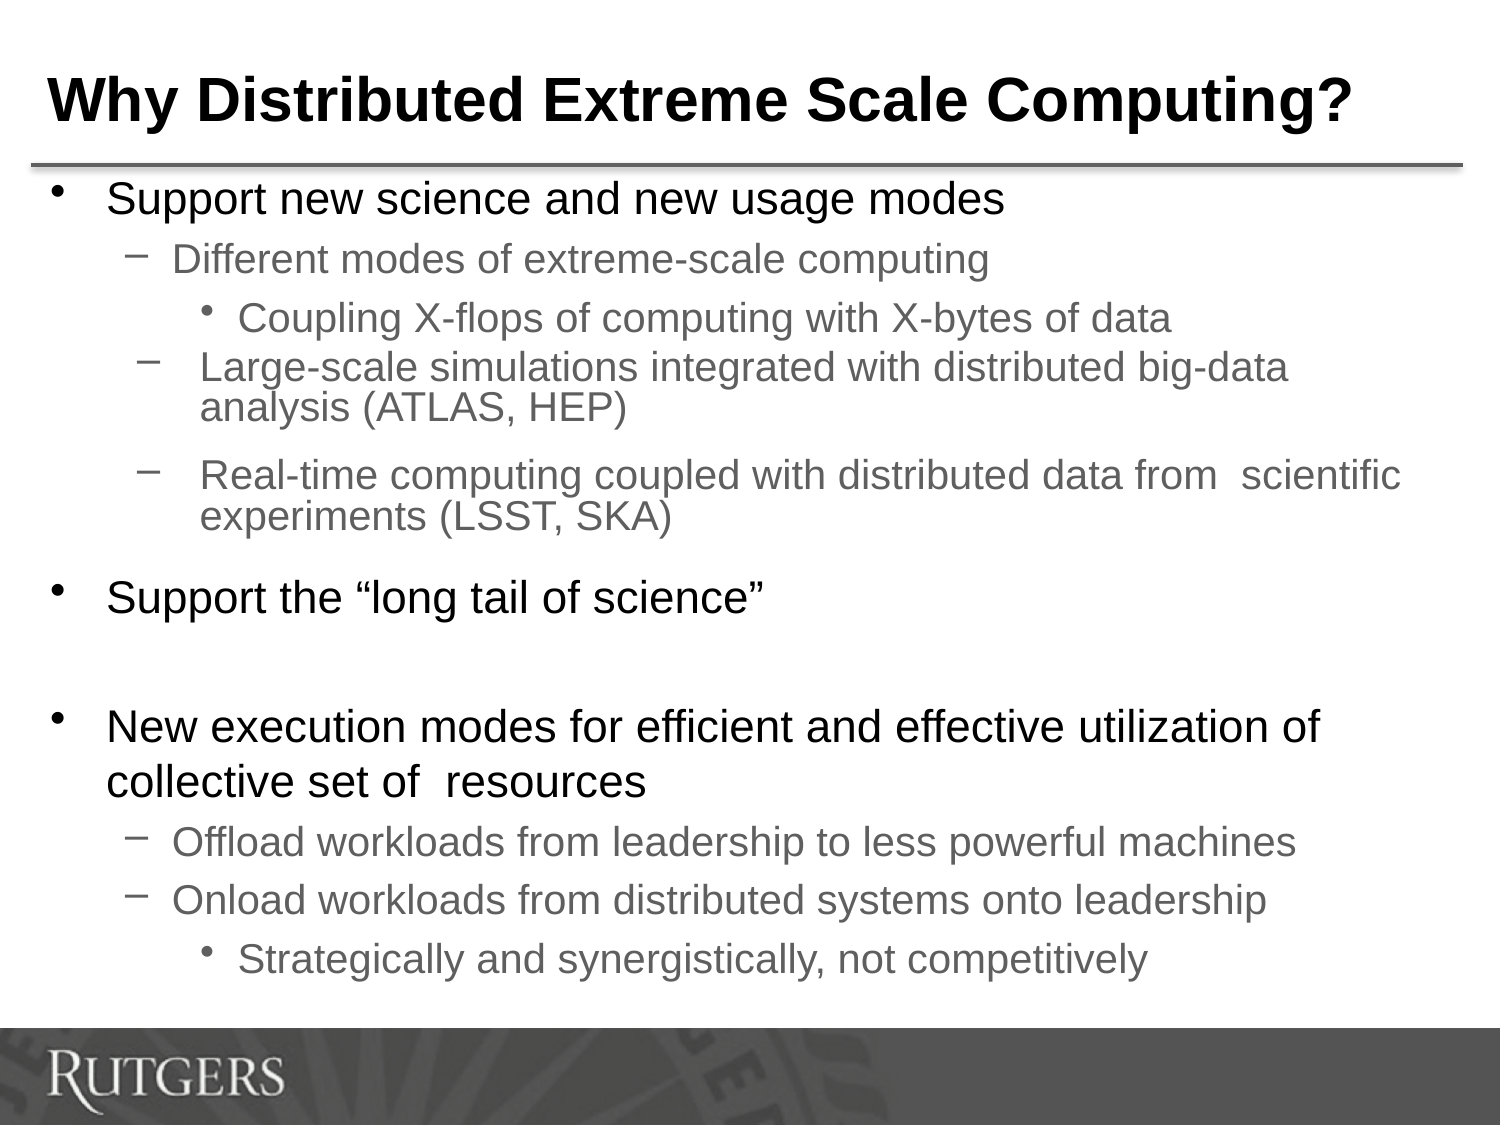

# Why Distributed Extreme Scale Computing?
Support new science and new usage modes
Different modes of extreme-scale computing
Coupling X-flops of computing with X-bytes of data
Large-scale simulations integrated with distributed big-data analysis (ATLAS, HEP)
Real-time computing coupled with distributed data from  scientific experiments (LSST, SKA)
Support the “long tail of science”

New execution modes for efficient and effective utilization of  collective set of  resources
Offload workloads from leadership to less powerful machines
Onload workloads from distributed systems onto leadership
Strategically and synergistically, not competitively